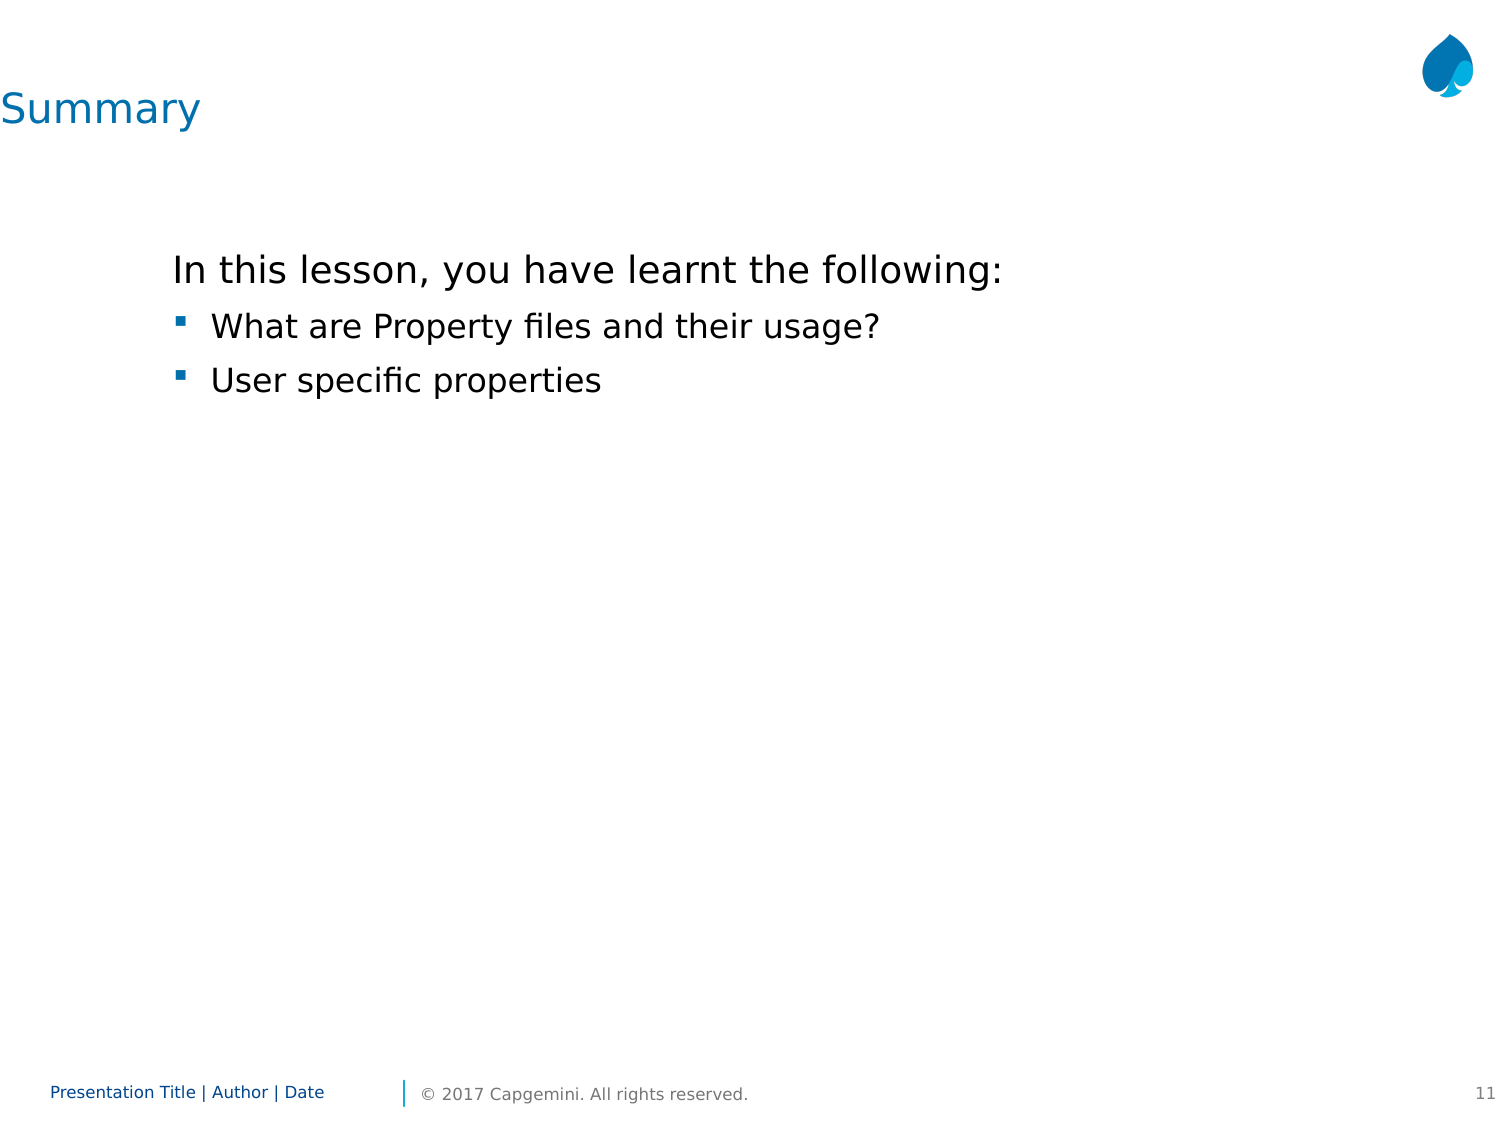

Summary
In this lesson, you have learnt the following:
What are Property files and their usage?
User specific properties